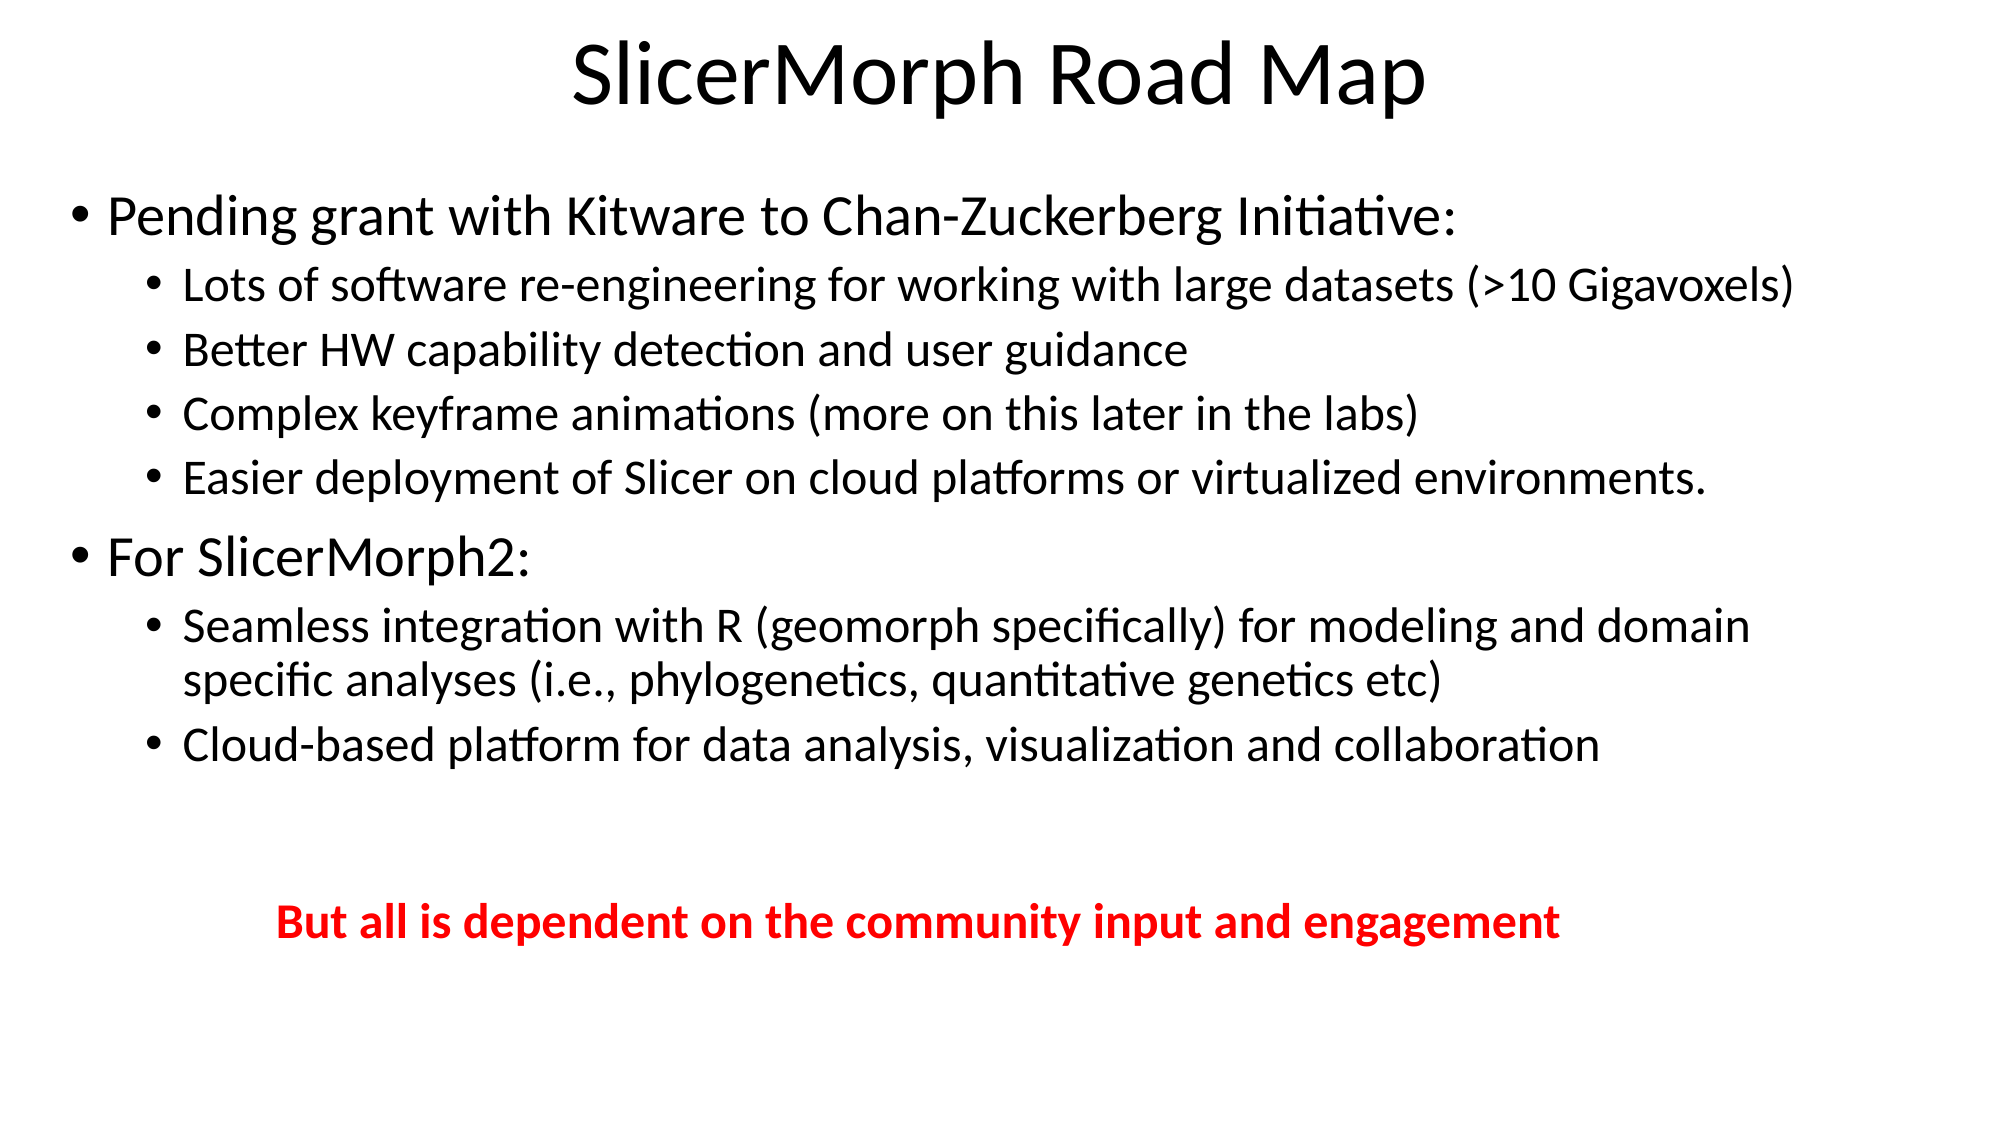

# SlicerMorph Road Map
Pending grant with Kitware to Chan-Zuckerberg Initiative:
Lots of software re-engineering for working with large datasets (>10 Gigavoxels)
Better HW capability detection and user guidance
Complex keyframe animations (more on this later in the labs)
Easier deployment of Slicer on cloud platforms or virtualized environments.
For SlicerMorph2:
Seamless integration with R (geomorph specifically) for modeling and domain specific analyses (i.e., phylogenetics, quantitative genetics etc)
Cloud-based platform for data analysis, visualization and collaboration

But all is dependent on the community input and engagement